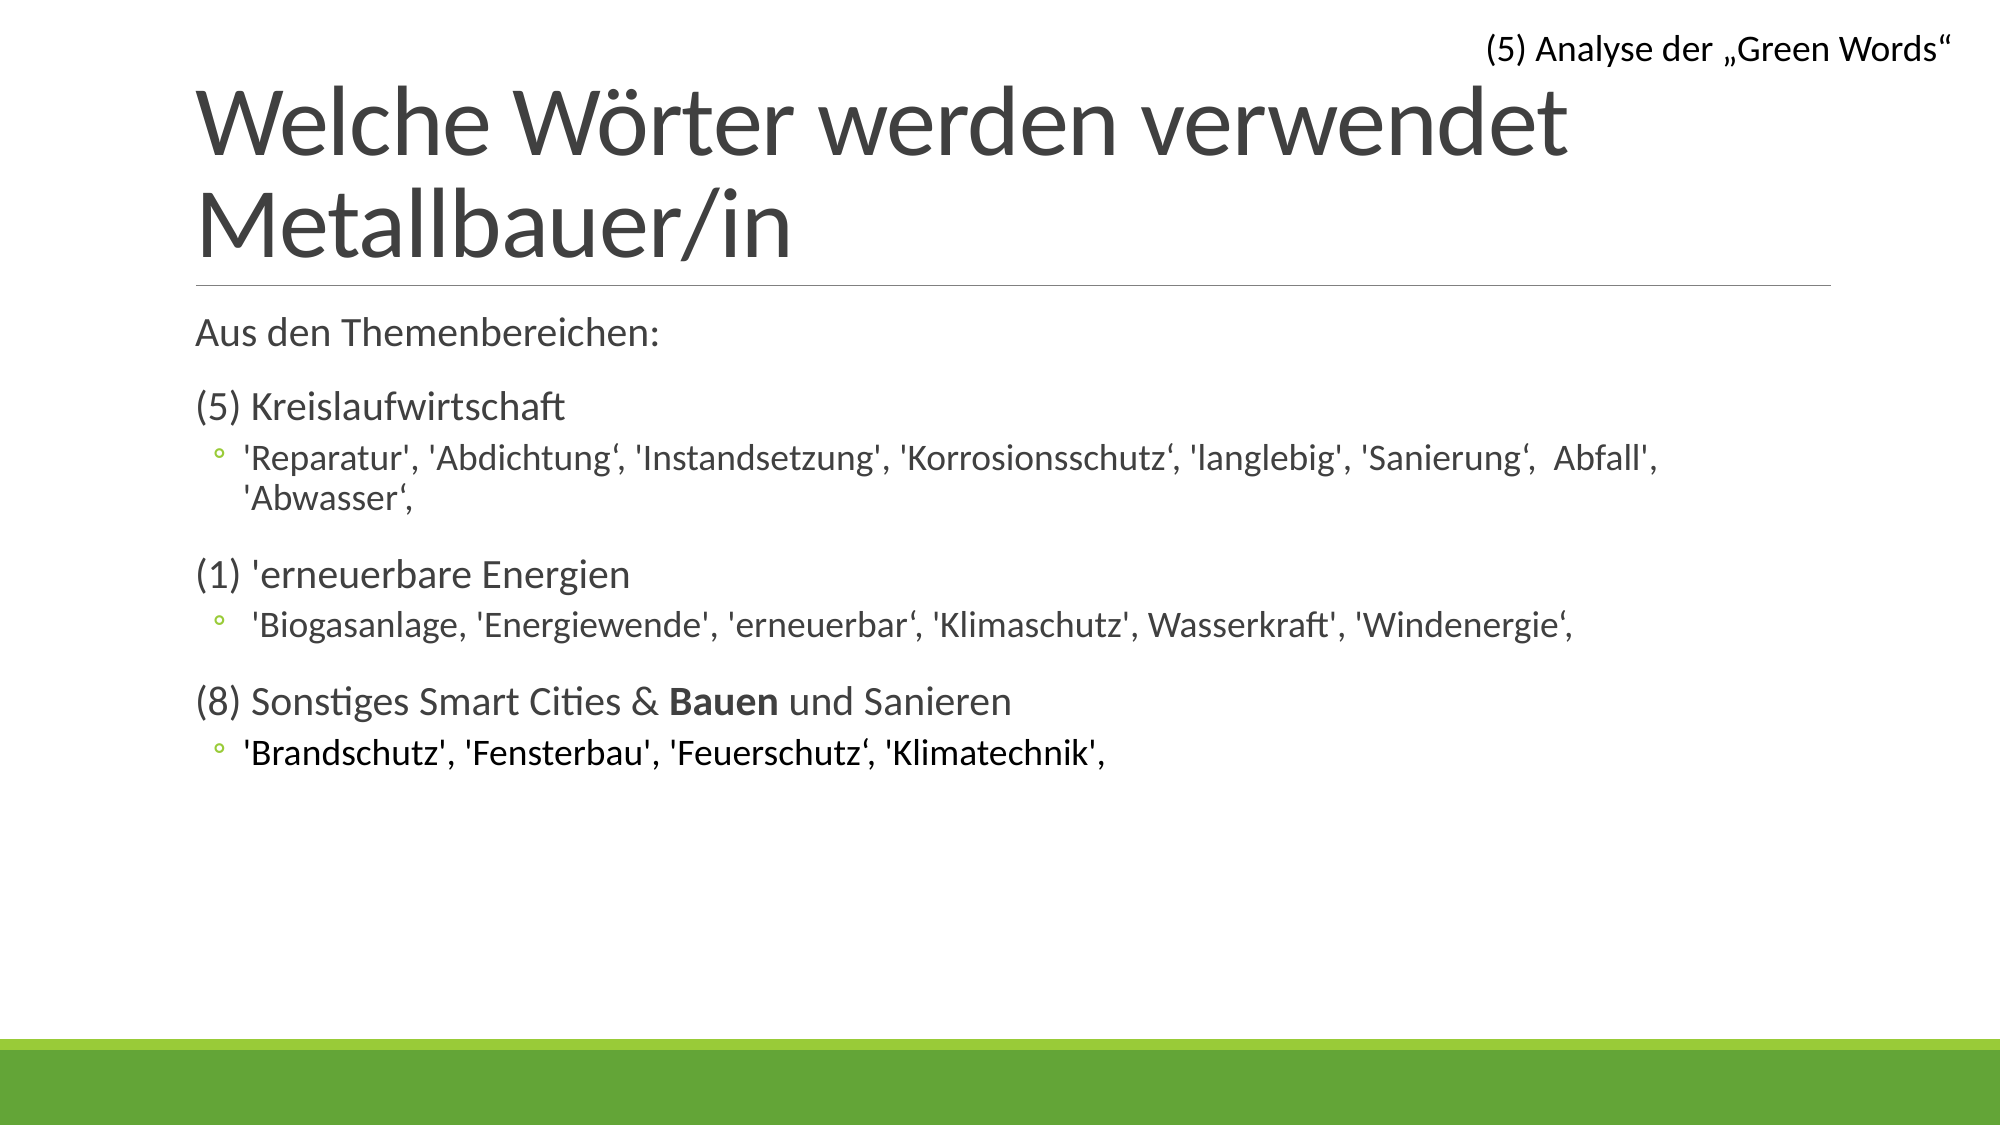

Ressourceneffizienz und Materialeffizienz, erneuerbare Ressourcen ▸ Energie ▸ Smart Cities & Bauen und Sanieren ▸ Biodiversität und Naturkapital ▸ Konsum ▸ Mobilität
(5) Analyse der „Green Words“
# Welche Wörter werden verwendet Metallbauer/in
Aus den Themenbereichen:
(5) Kreislaufwirtschaft
'Reparatur', 'Abdichtung‘, 'Instandsetzung', 'Korrosionsschutz‘, 'langlebig', 'Sanierung‘,  Abfall', 'Abwasser‘,
(1) 'erneuerbare Energien
 'Biogasanlage, 'Energiewende', 'erneuerbar‘, 'Klimaschutz', Wasserkraft', 'Windenergie‘,
(8) Sonstiges Smart Cities & Bauen und Sanieren
'Brandschutz', 'Fensterbau', 'Feuerschutz‘, 'Klimatechnik',